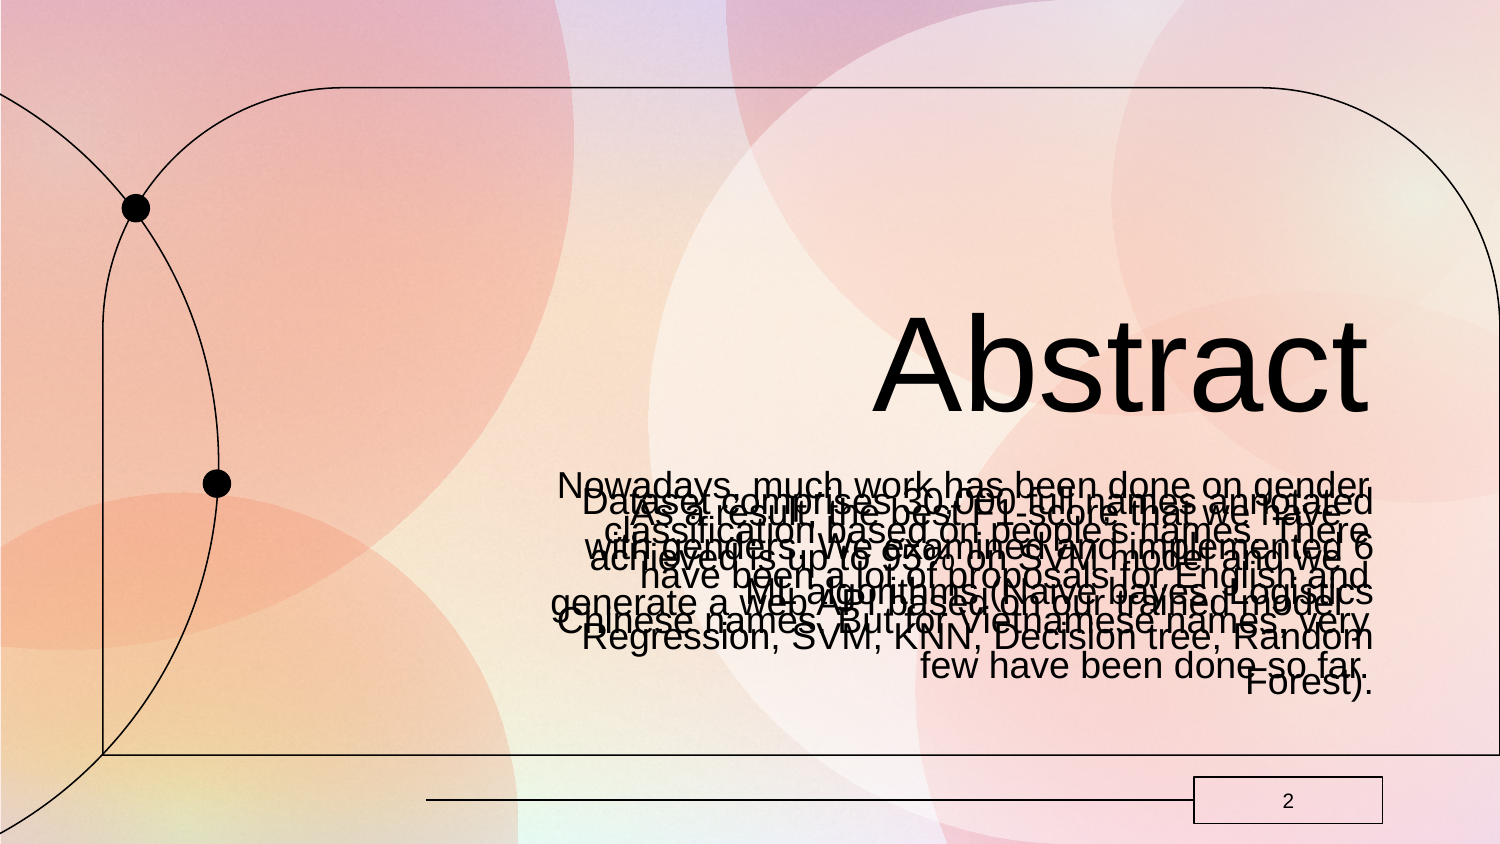

# Abstract
Nowadays, much work has been done on gender classification based on people’s names. There have been a lot of proposals for English and Chinese names. But for Vietnamese names, very few have been done so far.
Dataset comprises 30,000 full names annotated with genders. We examined and implemented 6 ML algorithms (Naive bayes, Logistics Regression, SVM, KNN, Decision tree, Random Forest).

As a result, the best F1-score that we have achieved is up to 95% on SVM model and we generate a web API based on our trained model
2